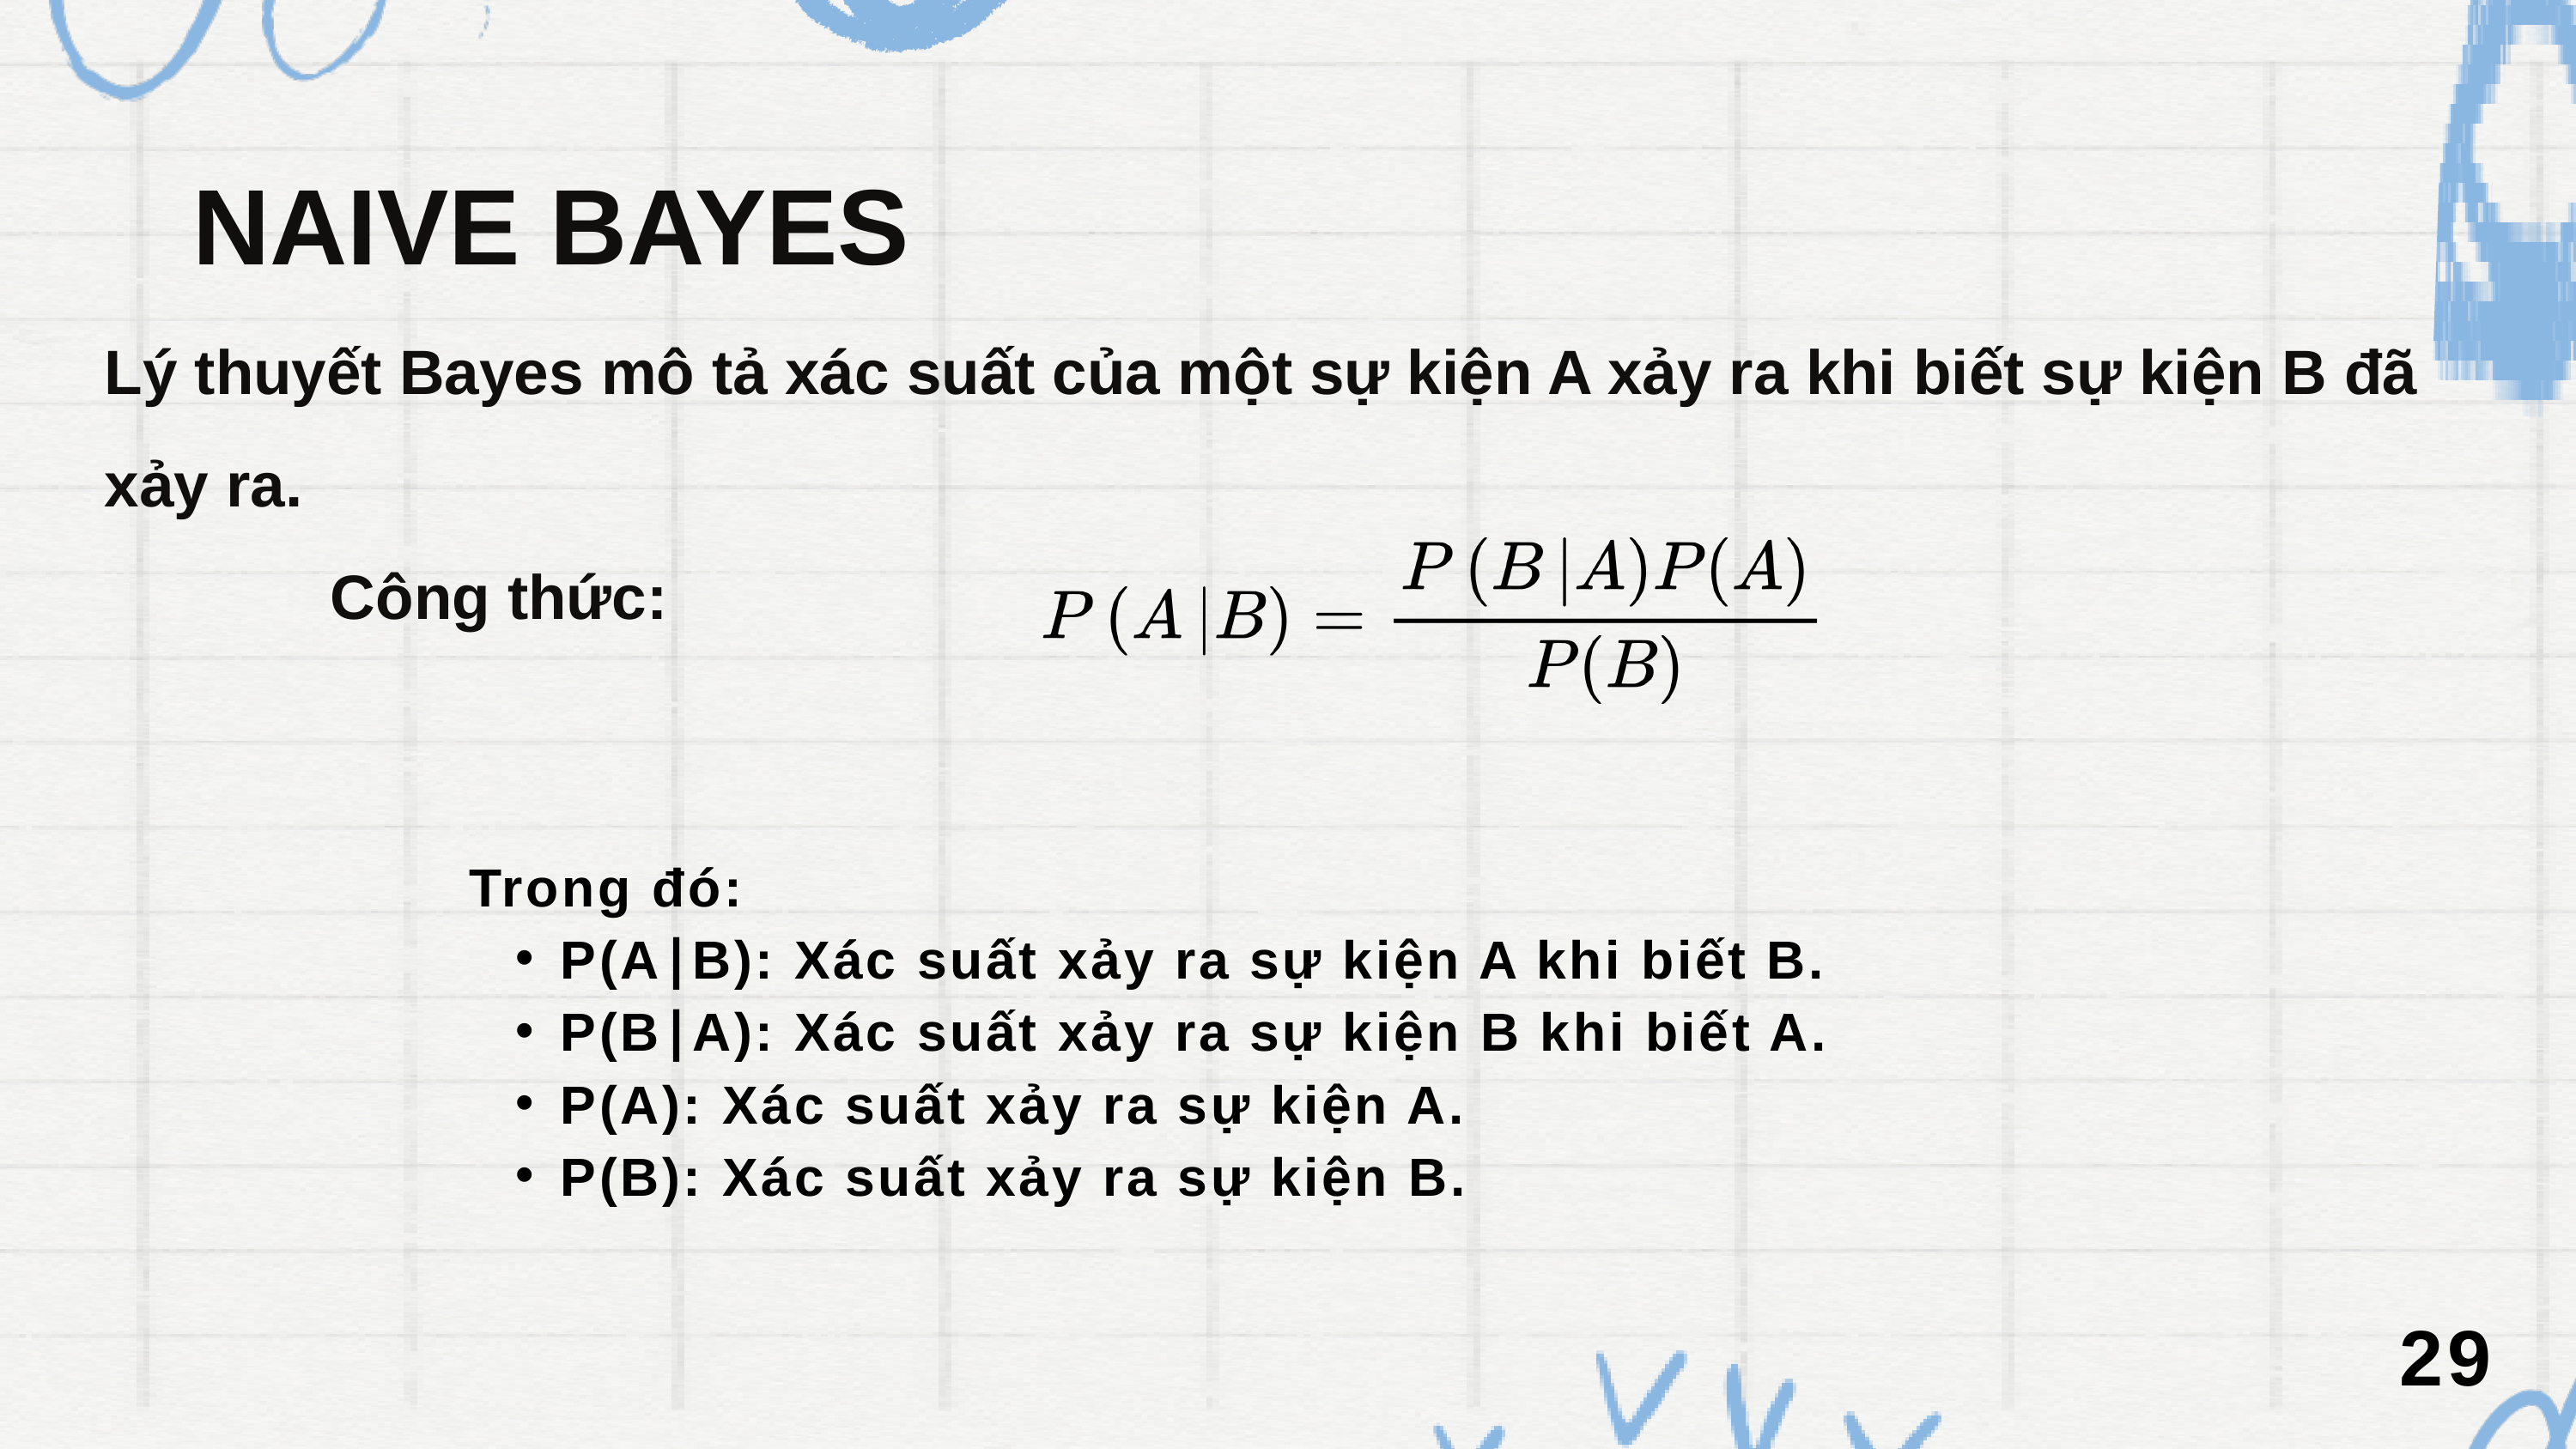

NAIVE BAYES
Lý thuyết Bayes mô tả xác suất của một sự kiện A xảy ra khi biết sự kiện B đã xảy ra.
             Công thức:

Trong đó:
P(A∣B): Xác suất xảy ra sự kiện A khi biết B.
P(B∣A): Xác suất xảy ra sự kiện B khi biết A.
P(A): Xác suất xảy ra sự kiện A.
P(B): Xác suất xảy ra sự kiện B.

29